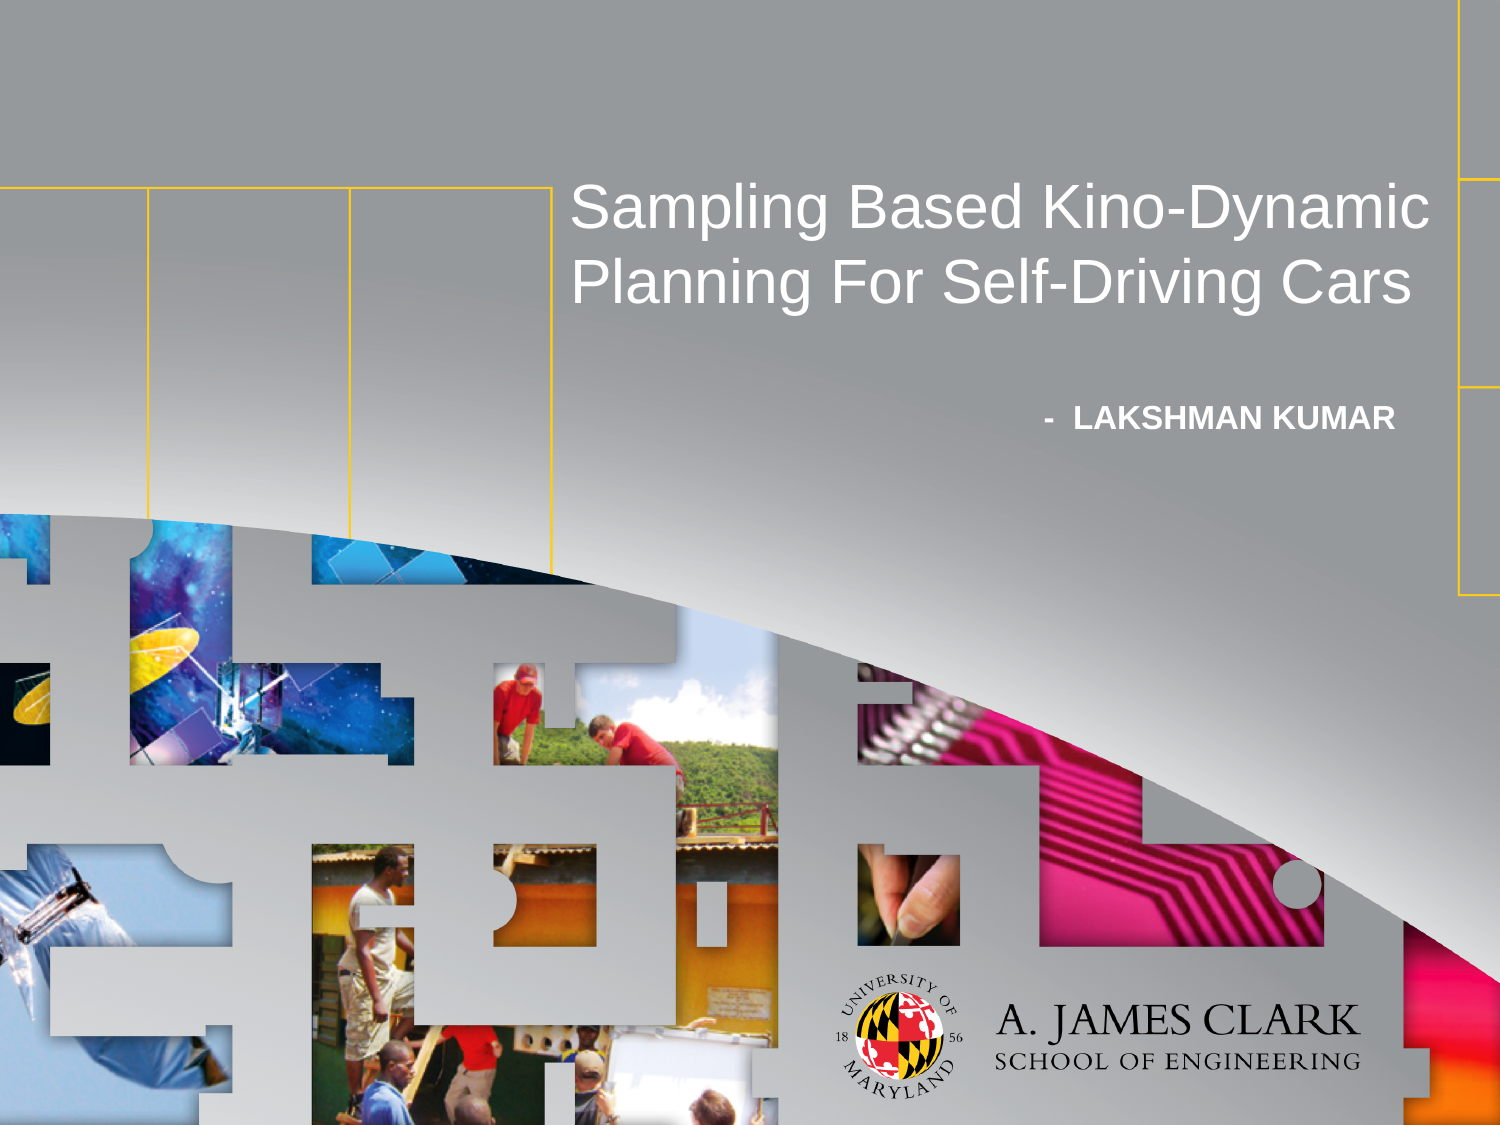

# Sampling Based Kino-Dynamic Planning For Self-Driving Cars
-  LakshMAN KUMAR